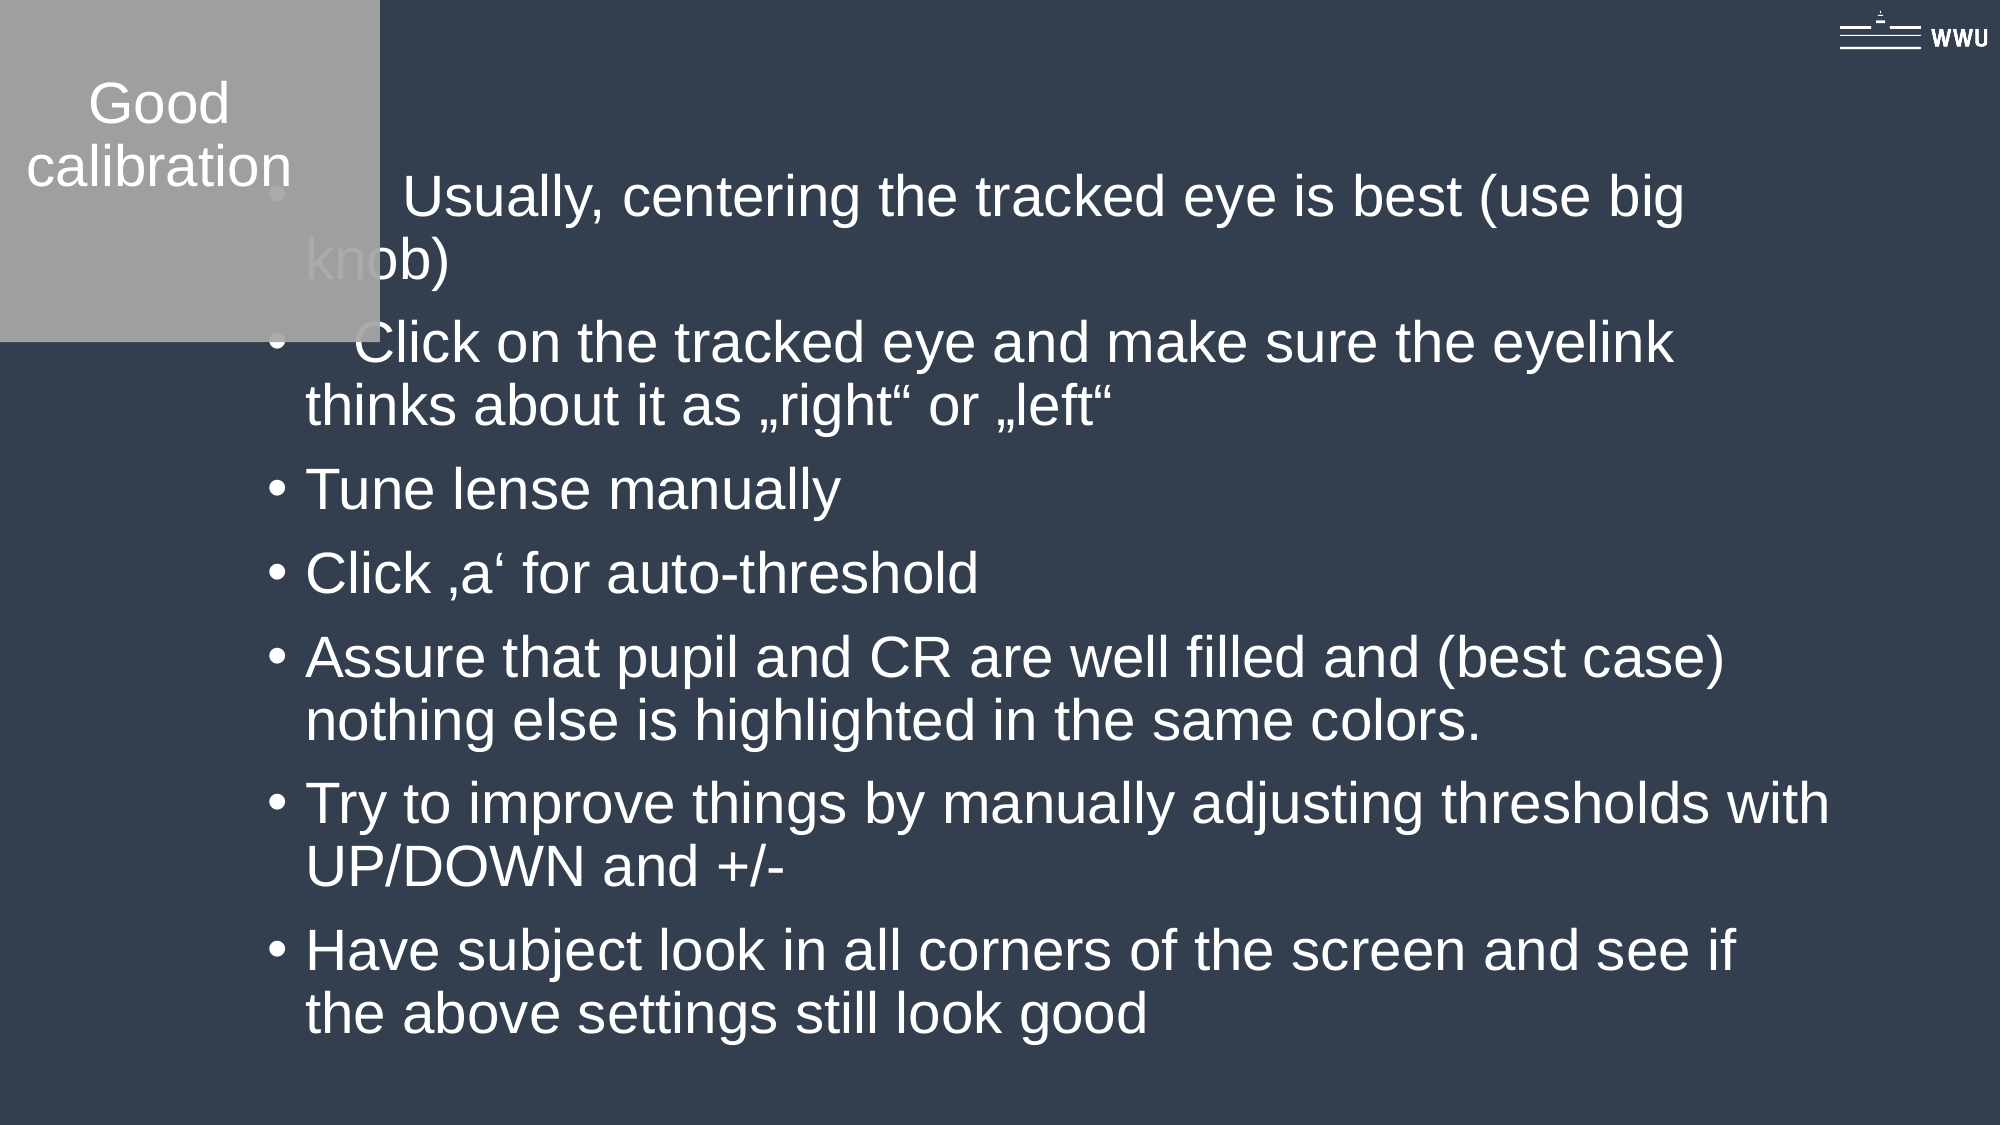

Good calibration
      Usually, centering the tracked eye is best (use big knob)
   Click on the tracked eye and make sure the eyelink thinks about it as „right“ or „left“
Tune lense manually
Click ‚a‘ for auto-threshold
Assure that pupil and CR are well filled and (best case) nothing else is highlighted in the same colors.
Try to improve things by manually adjusting thresholds with UP/DOWN and +/-
Have subject look in all corners of the screen and see if the above settings still look good